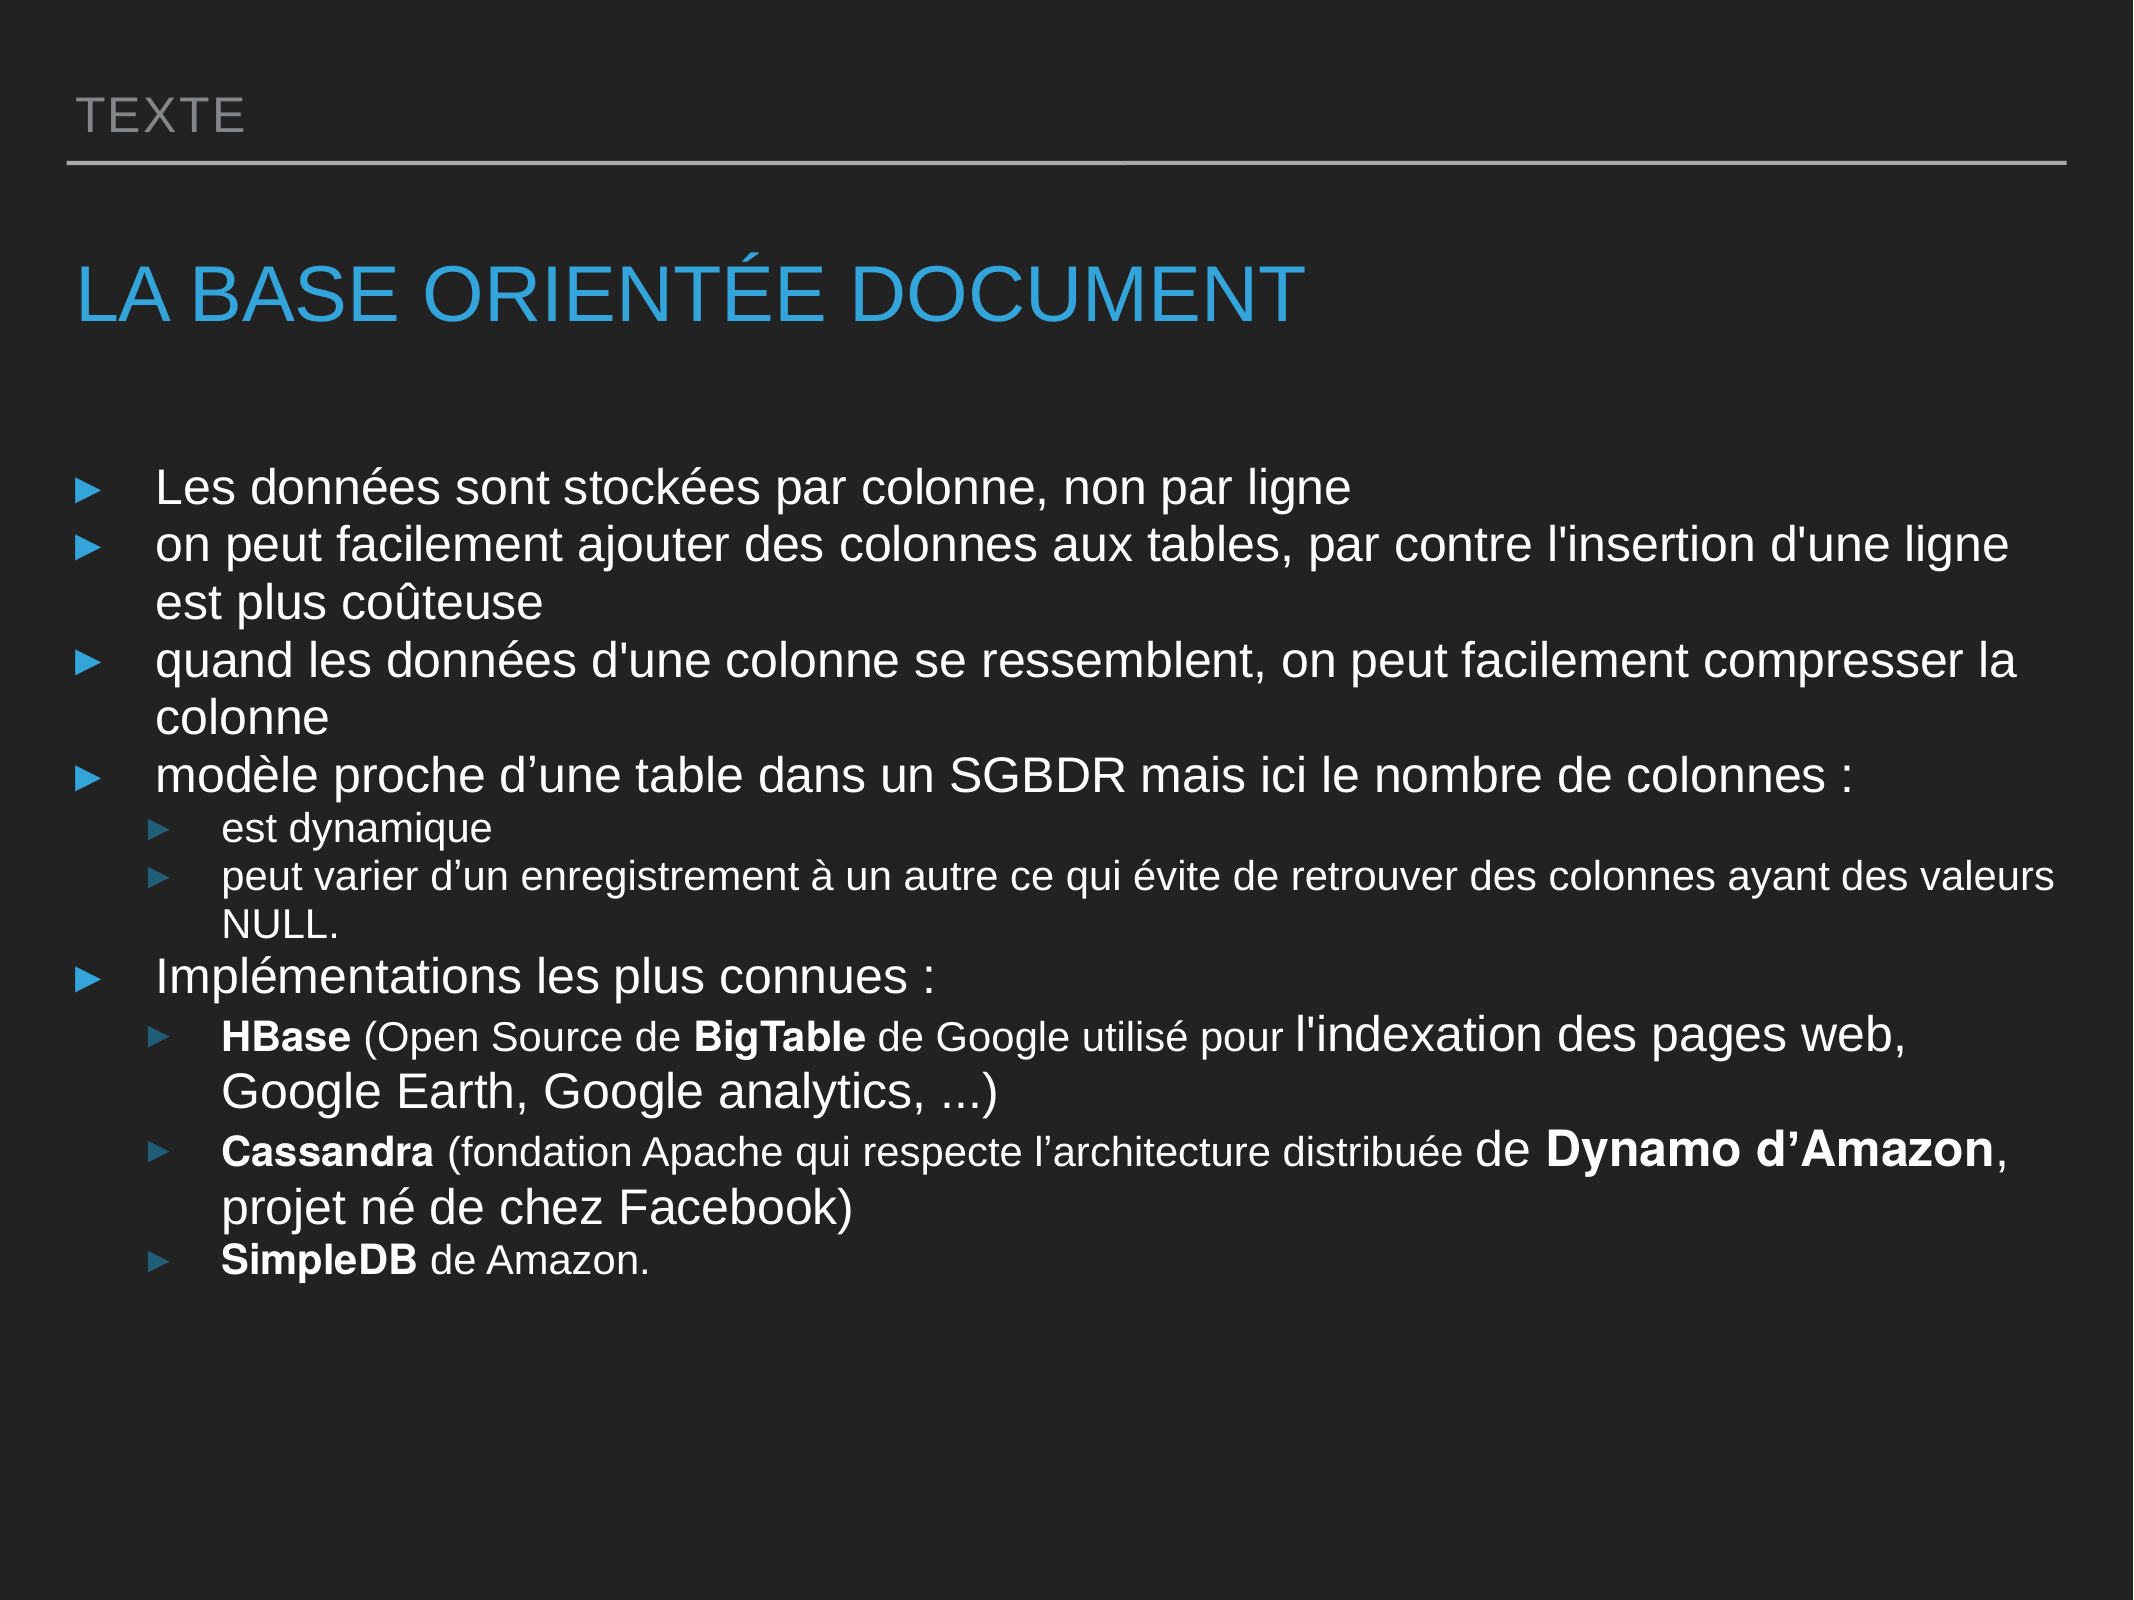

Texte
# La base orientée document
Les données sont stockées par colonne, non par ligne
on peut facilement ajouter des colonnes aux tables, par contre l'insertion d'une ligne est plus coûteuse
quand les données d'une colonne se ressemblent, on peut facilement compresser la colonne
modèle proche dʼune table dans un SGBDR mais ici le nombre de colonnes :
est dynamique
peut varier dʼun enregistrement à un autre ce qui évite de retrouver des colonnes ayant des valeurs NULL.
Implémentations les plus connues :
HBase (Open Source de BigTable de Google utilisé pour l'indexation des pages web, Google Earth, Google analytics, ...)
Cassandra (fondation Apache qui respecte lʼarchitecture distribuée de Dynamo dʼAmazon, projet né de chez Facebook)
SimpleDB de Amazon.